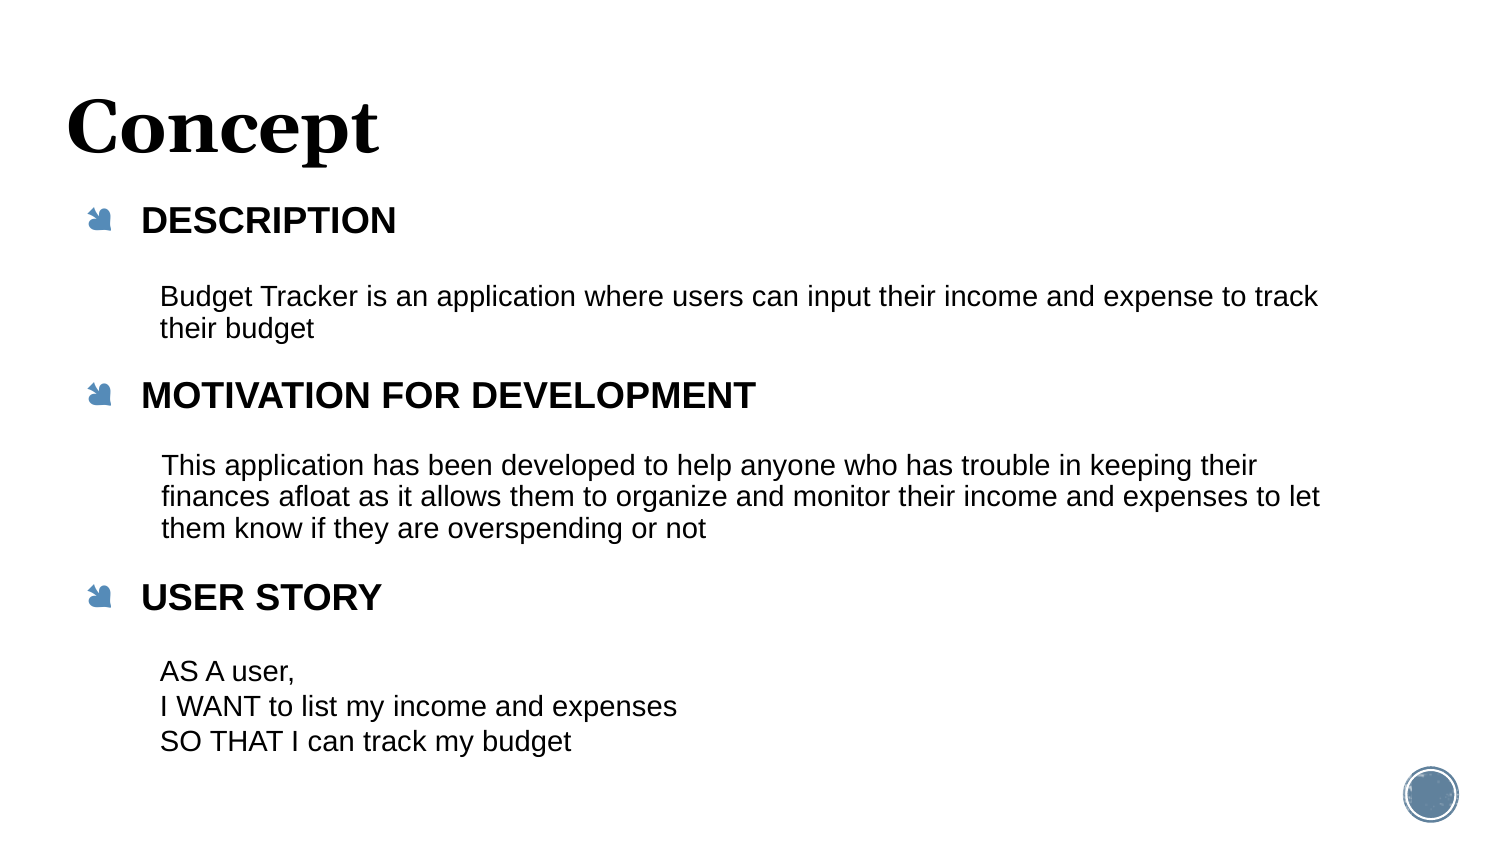

# Concept
DESCRIPTION

Budget Tracker is an application where users can input their income and expense to track their budget

MOTIVATION FOR DEVELOPMENT

	This application has been developed to help anyone who has trouble in keeping their finances afloat as it allows them to organize and monitor their income and expenses to let them know if they are overspending or not

USER STORY

AS A user,
I WANT to list my income and expenses
SO THAT I can track my budget